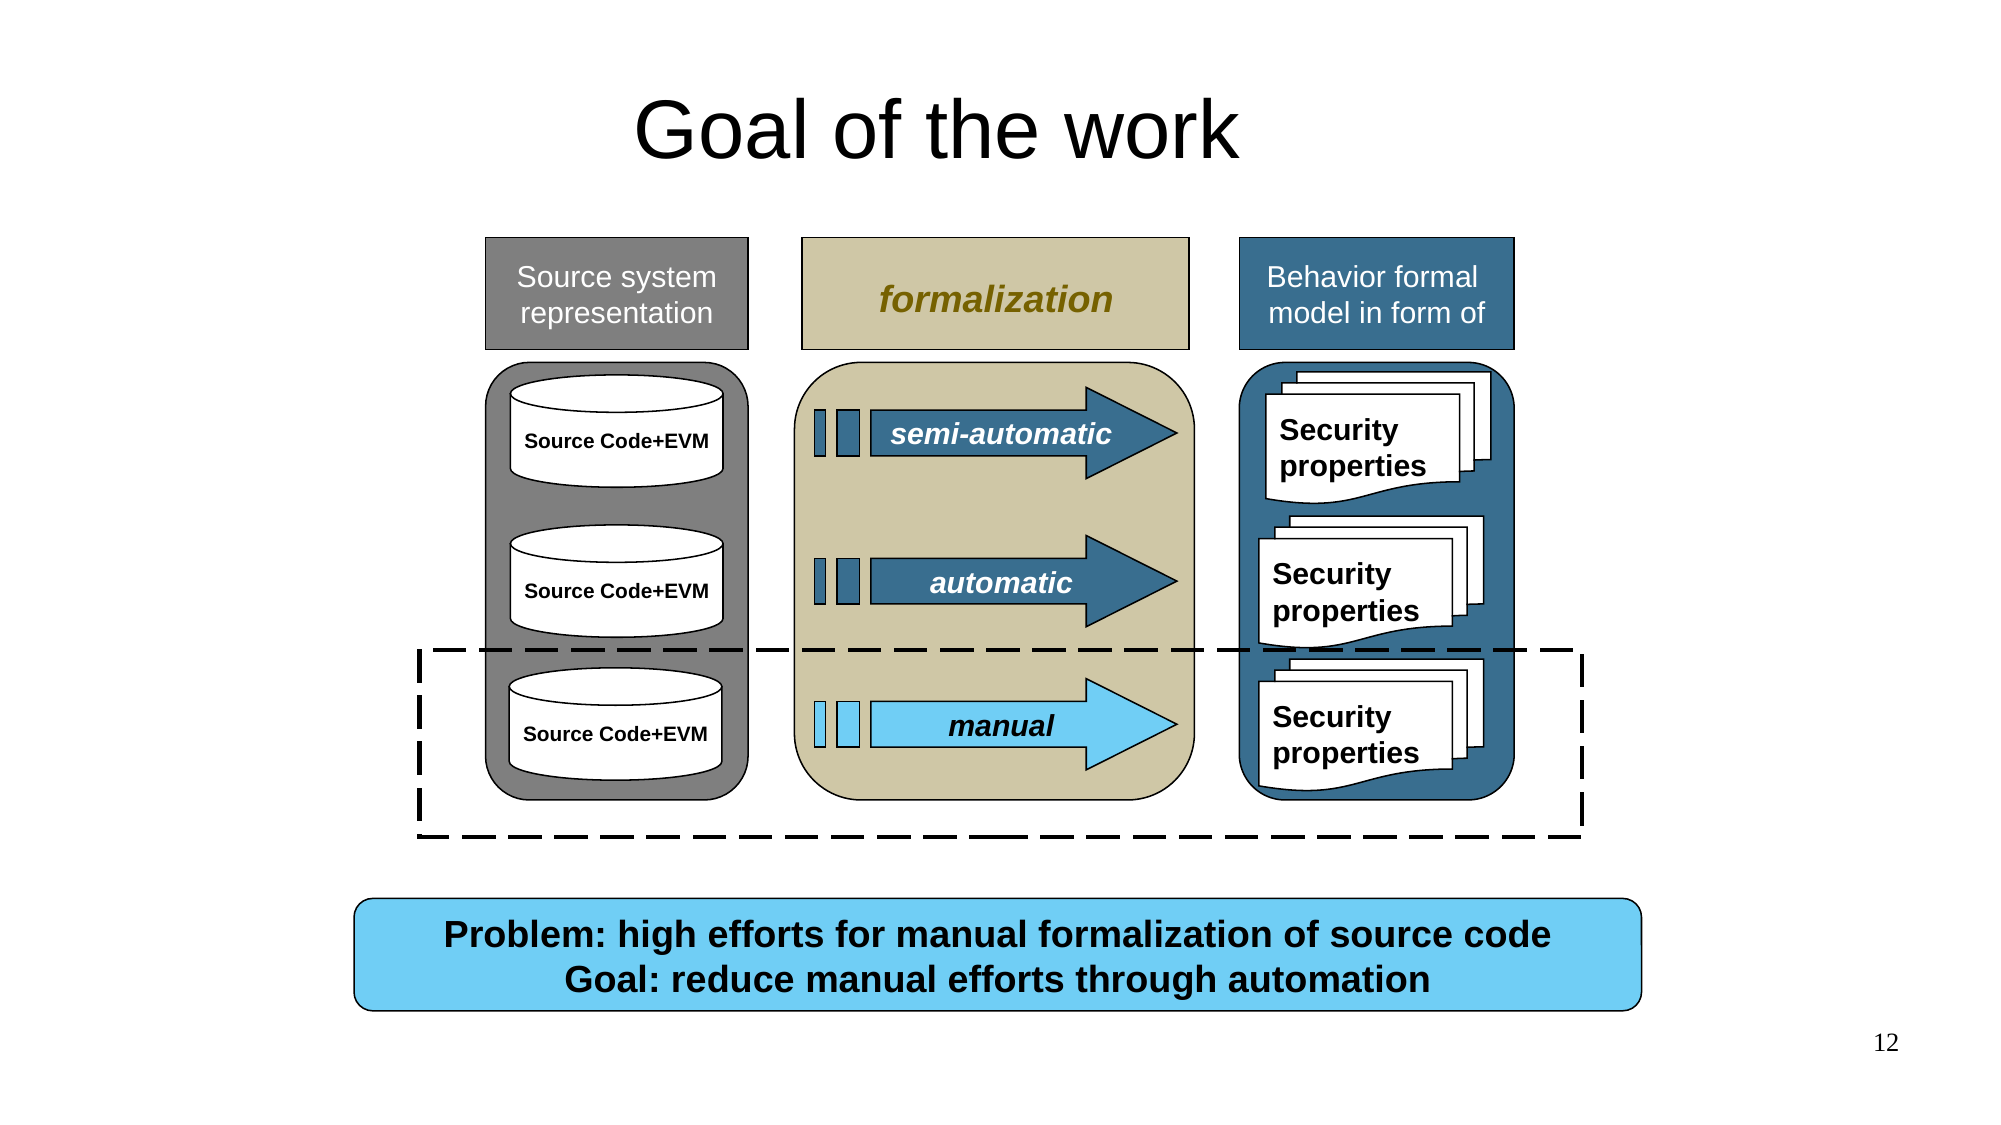

Goal of the work
Source system
representation

Behavior formal
model in form of
formalization

Security
properties
Source Code+EVM
semi-automatic
Security
properties
Source Code+EVM
automatic

Security
properties
Source Code+EVM
manual
Problem: high efforts for manual formalization of source code
Goal: reduce manual efforts through automation
12